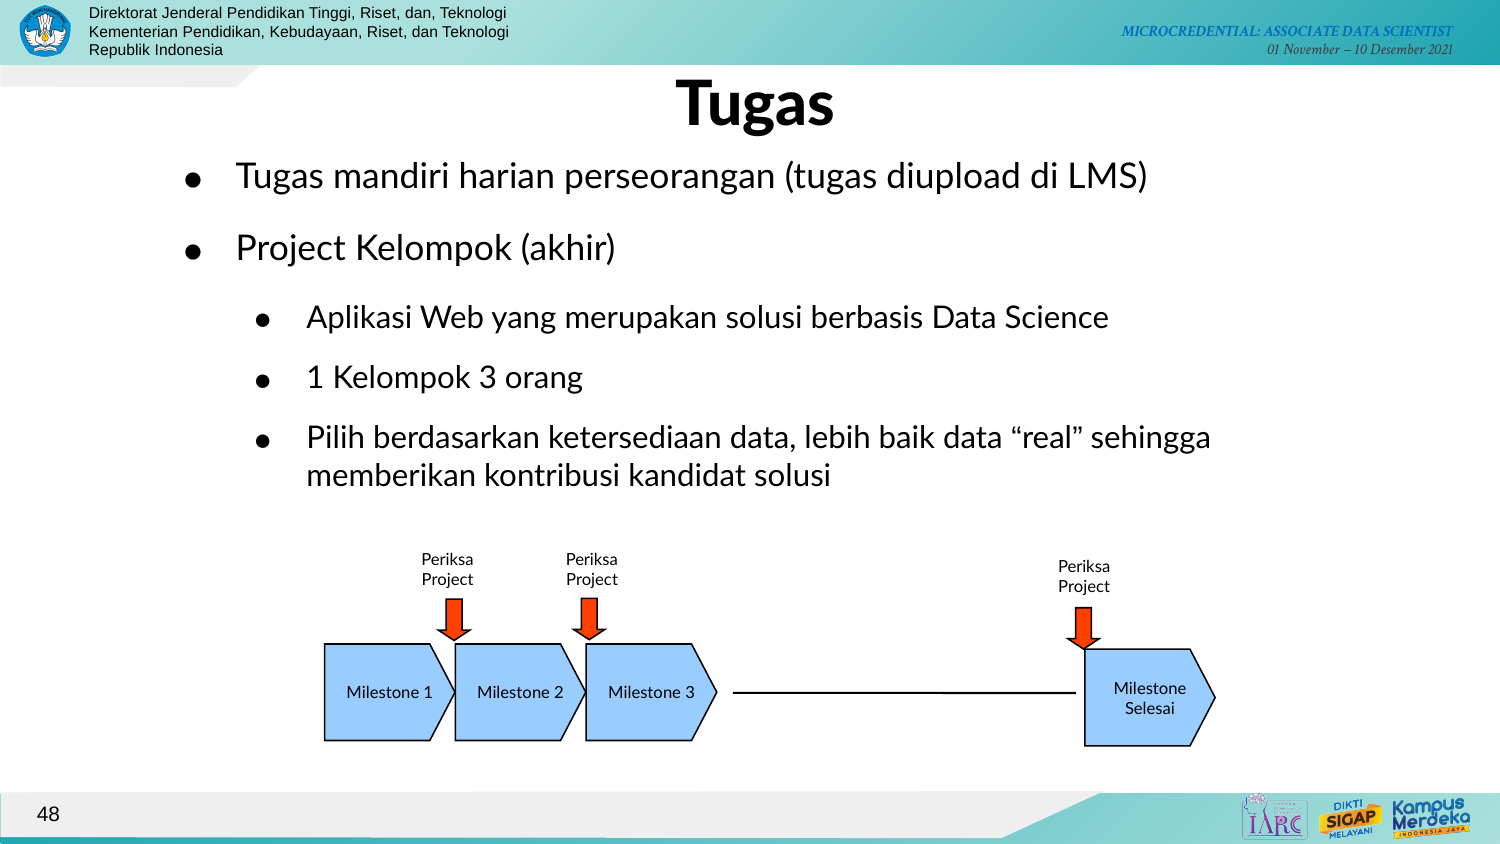

Tugas
Tugas mandiri harian perseorangan (tugas diupload di LMS)
Project Kelompok (akhir)
Aplikasi Web yang merupakan solusi berbasis Data Science
1 Kelompok 3 orang
Pilih berdasarkan ketersediaan data, lebih baik data “real” sehingga memberikan kontribusi kandidat solusi
Periksa
Project
Periksa
Project
Periksa
Project

Milestone 1
Milestone 2
Milestone 3
Milestone
Selesai

48